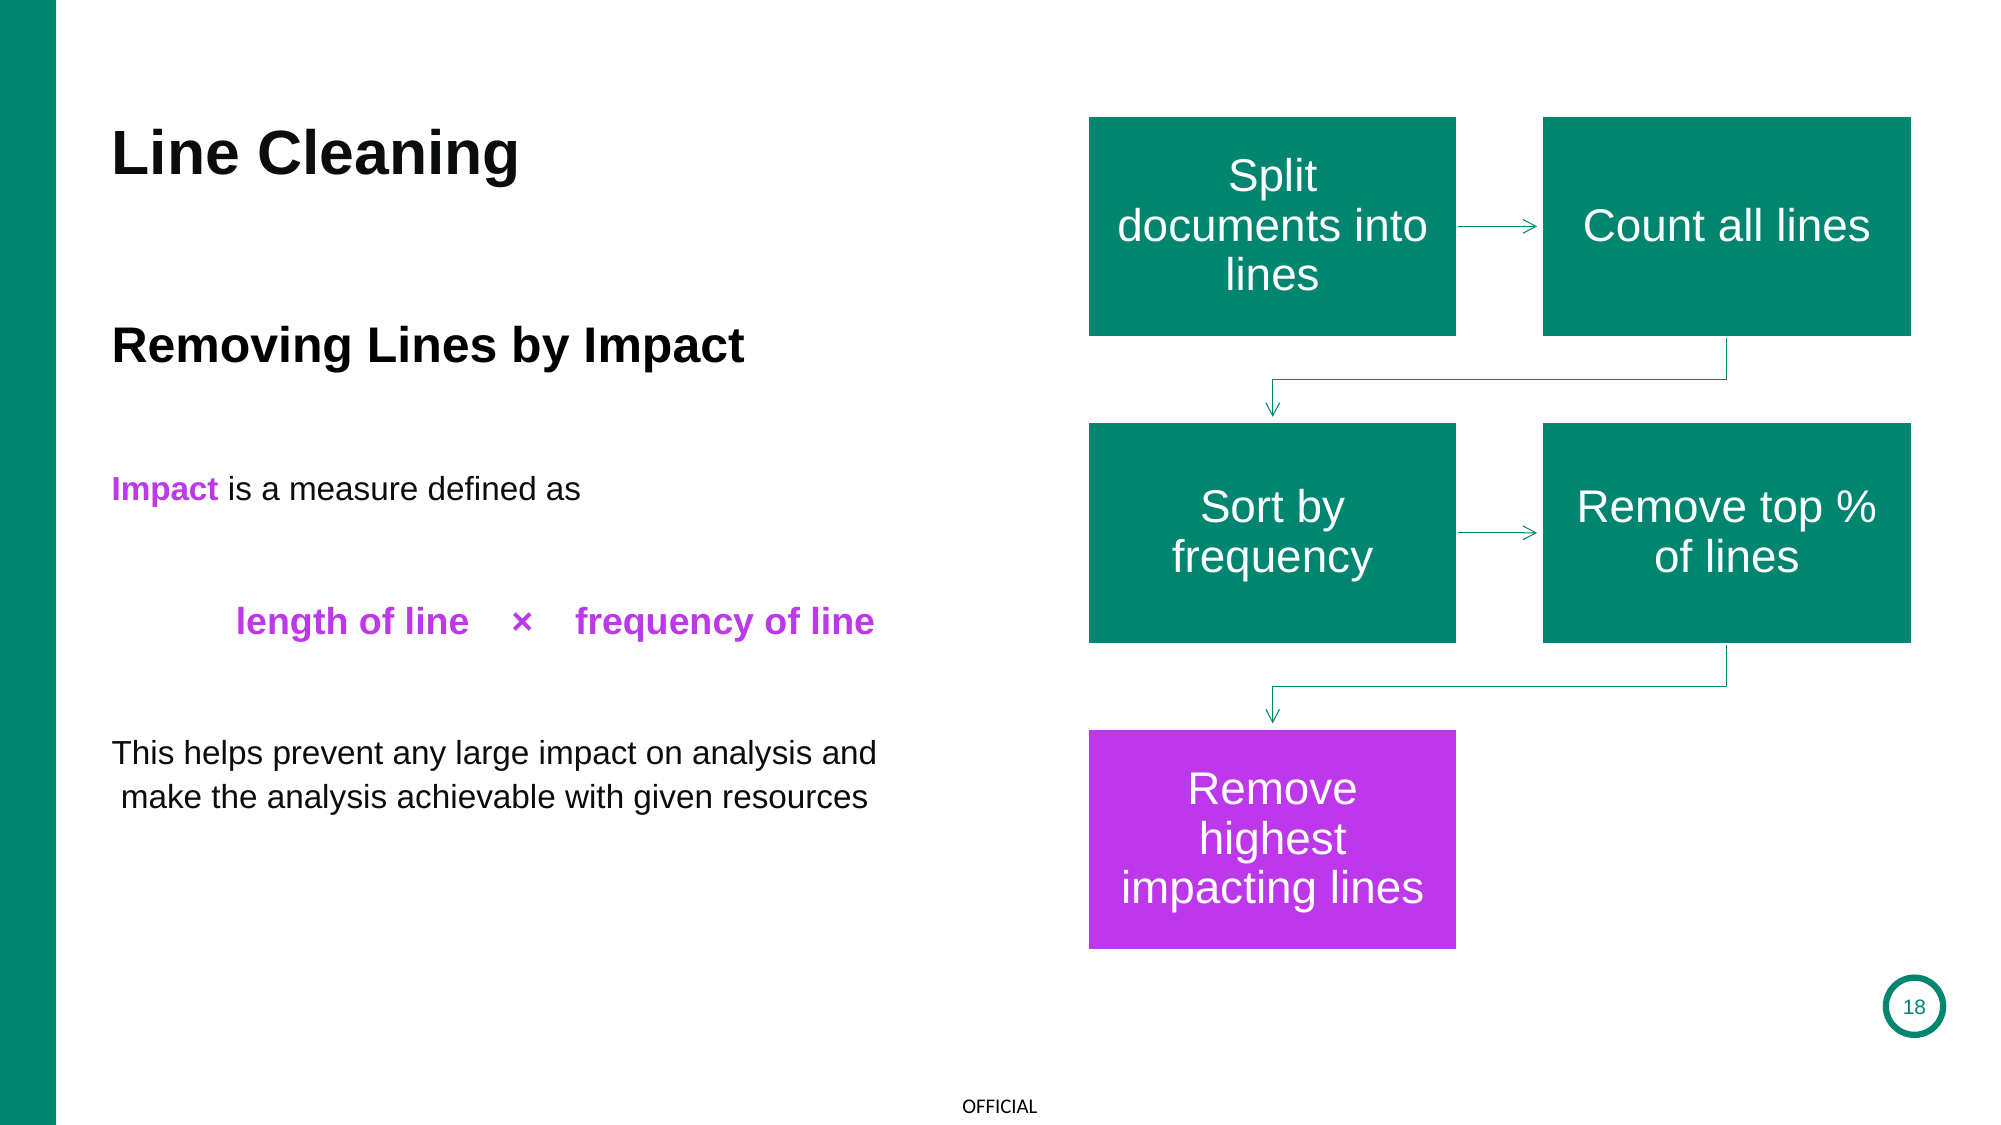

# Line Cleaning

Split documents into lines

Count all lines

Sort by frequency

Remove top % of lines
Remove highest impacting lines
Removing Lines by Impact
Impact is a measure defined as

length of line    ×    frequency of line

This helps prevent any large impact on analysis and
 make the analysis achievable with given resources
18